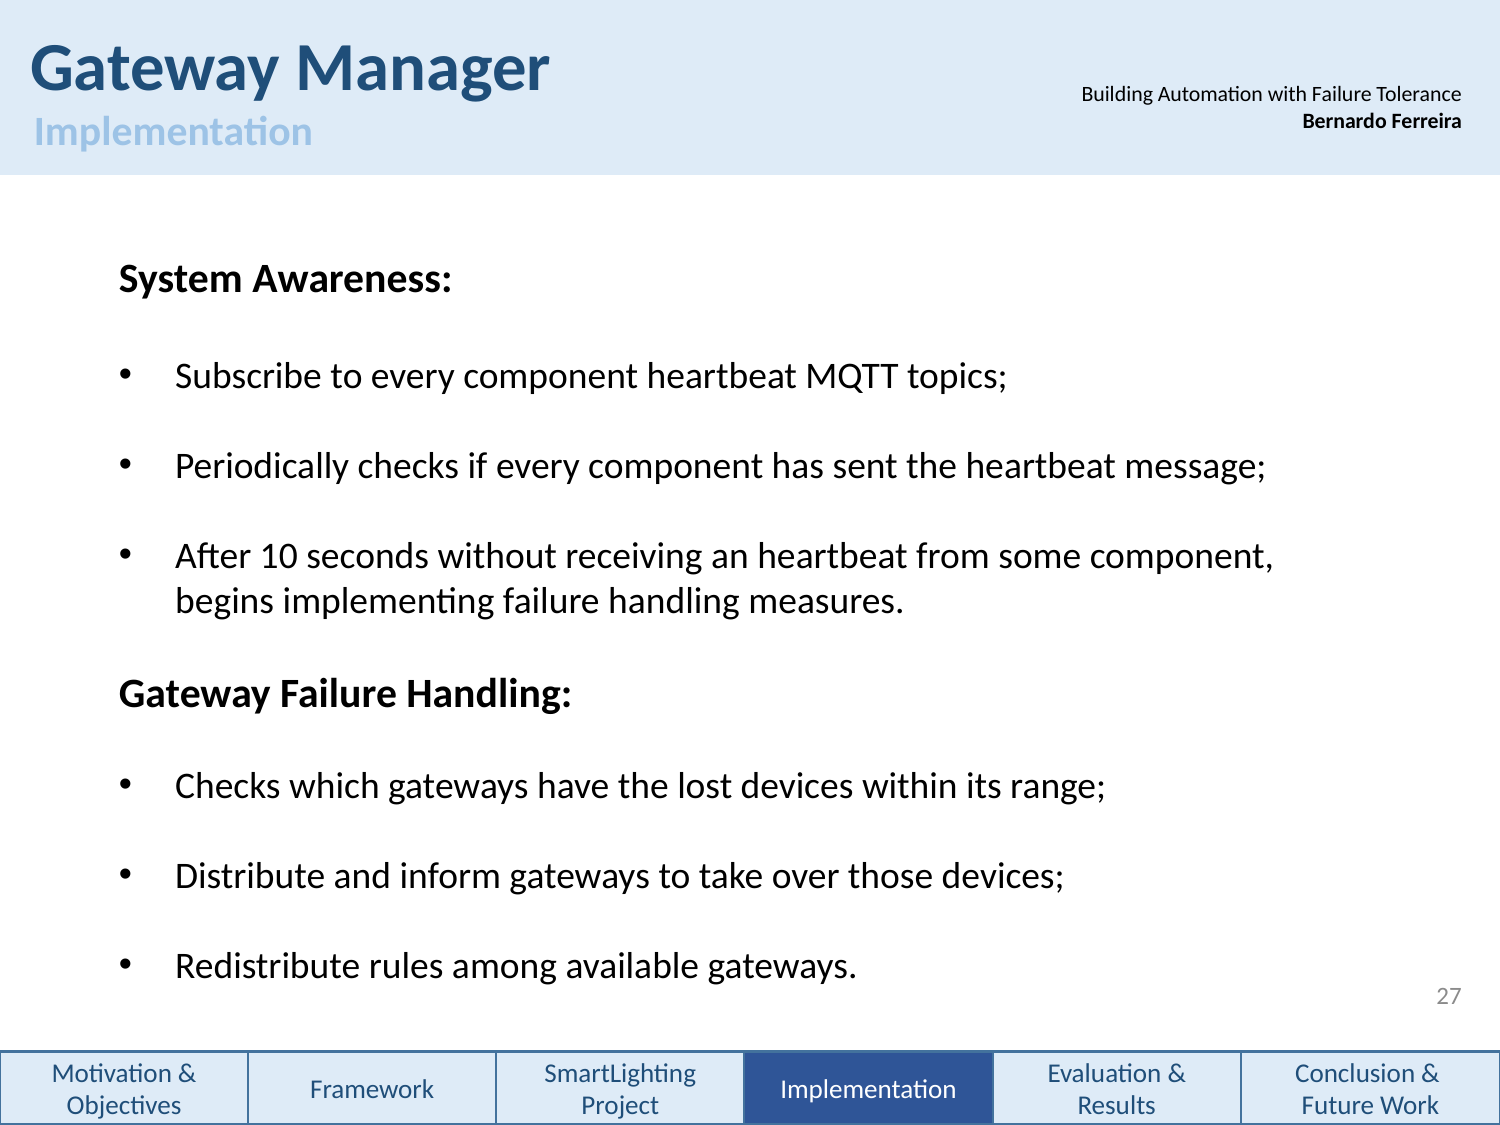

Gateway Manager
  Implementation
Building Automation with Failure Tolerance
		Bernardo Ferreira
System Awareness:

Subscribe to every component heartbeat MQTT topics;

Periodically checks if every component has sent the heartbeat message;

After 10 seconds without receiving an heartbeat from some component, begins implementing failure handling measures.

Gateway Failure Handling:

Checks which gateways have the lost devices within its range;

Distribute and inform gateways to take over those devices;

Redistribute rules among available gateways.

27
Motivation & Objectives
Framework
SmartLighting Project
Implementation
Evaluation &
Results
Conclusion &
Future Work